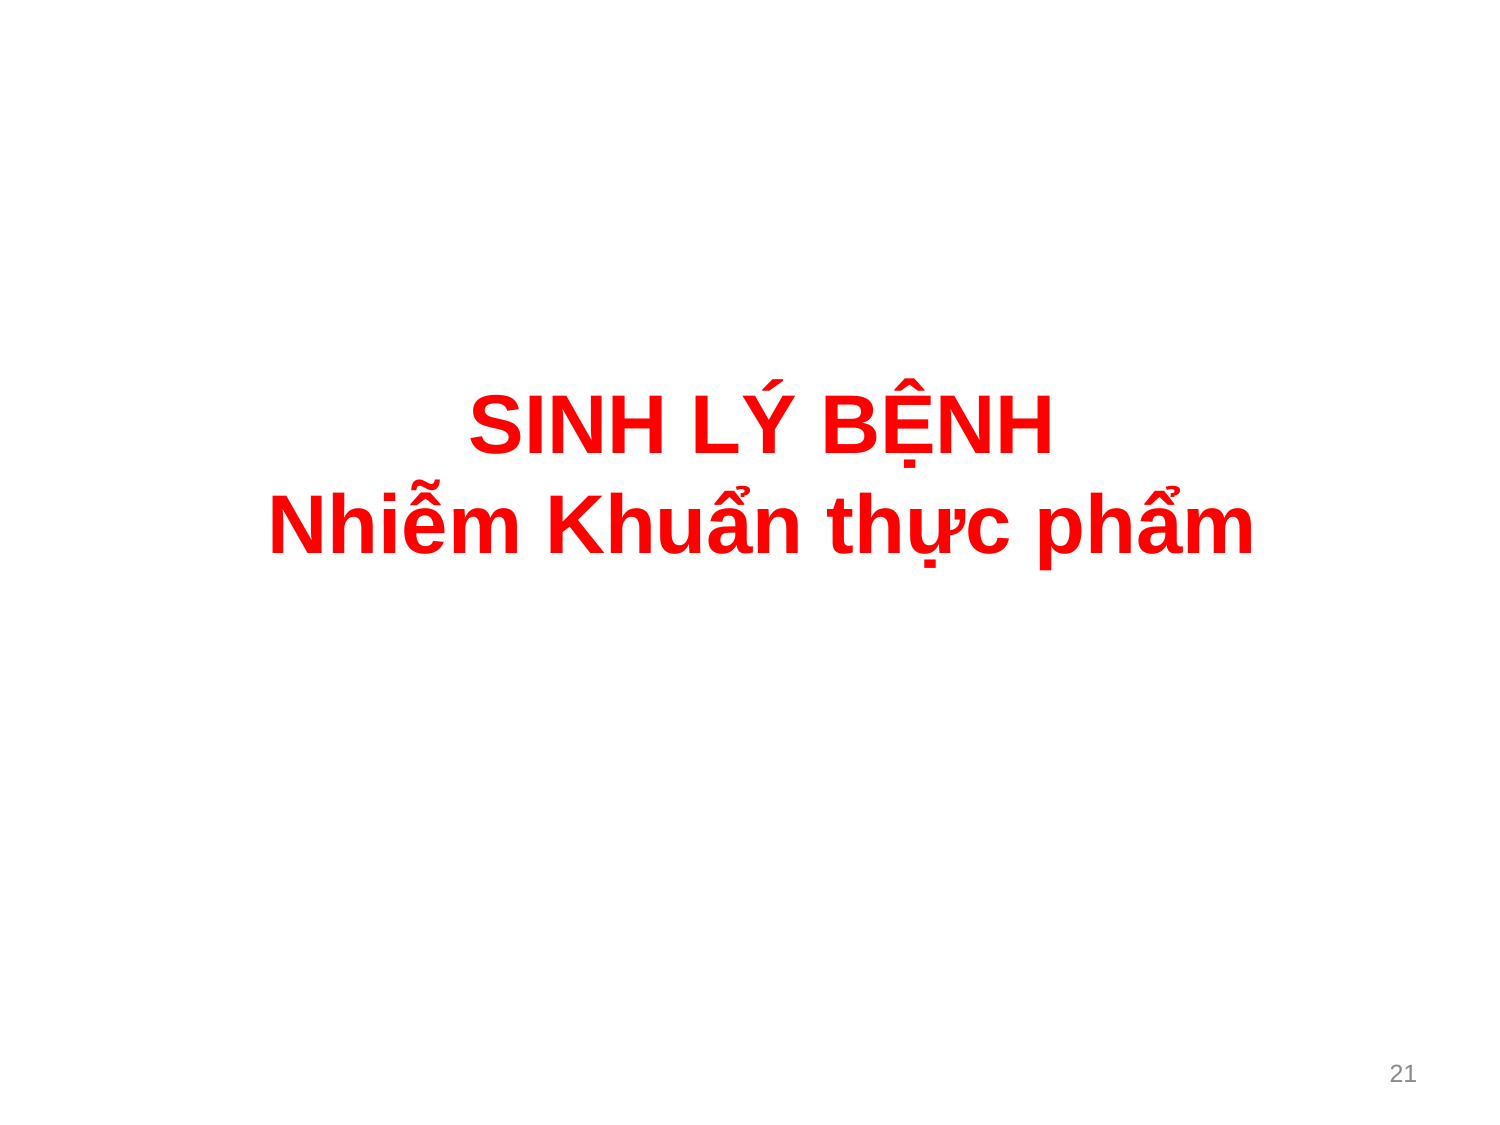

SINH LÝ BỆNH
Nhiễm Khuẩn thực phẩm
21